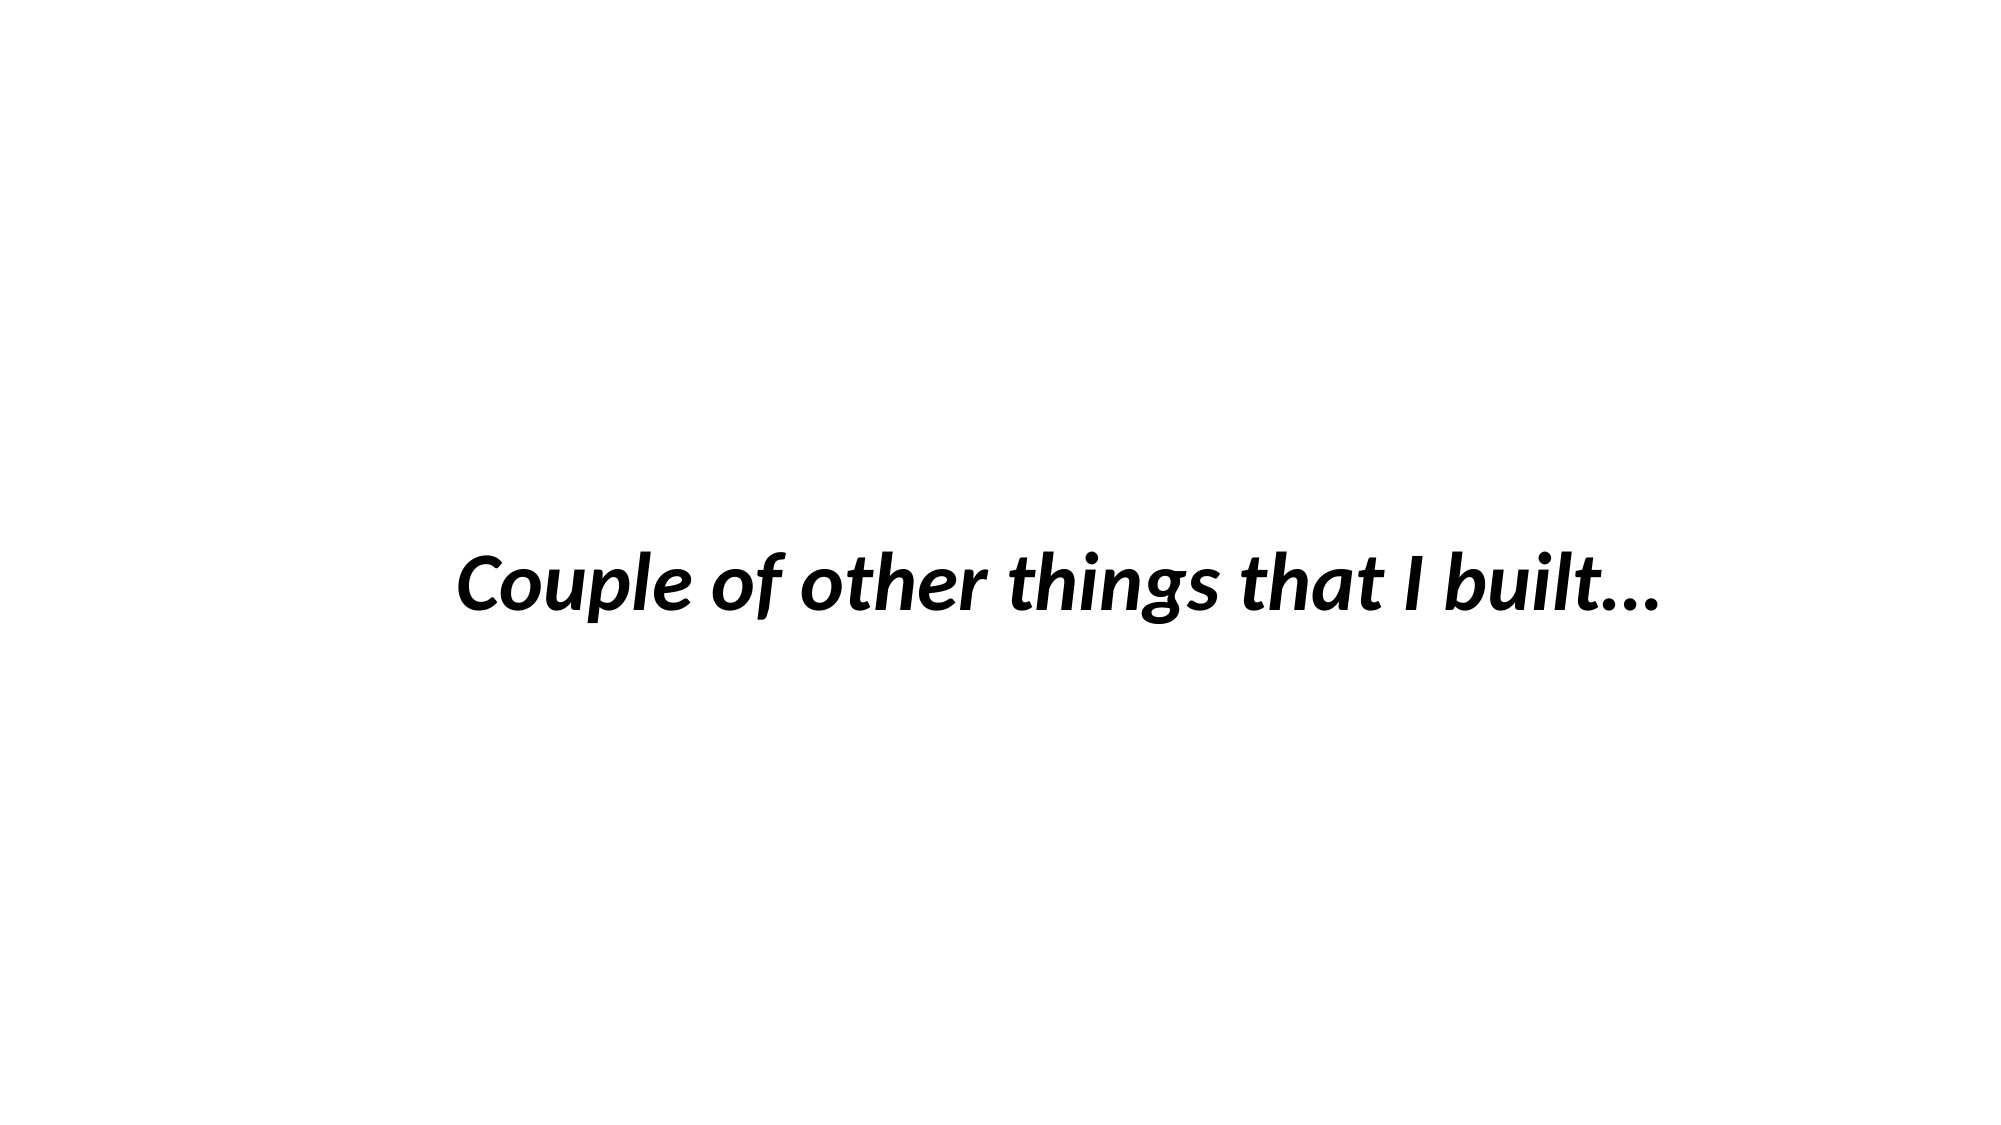

Couple of other things that I built…